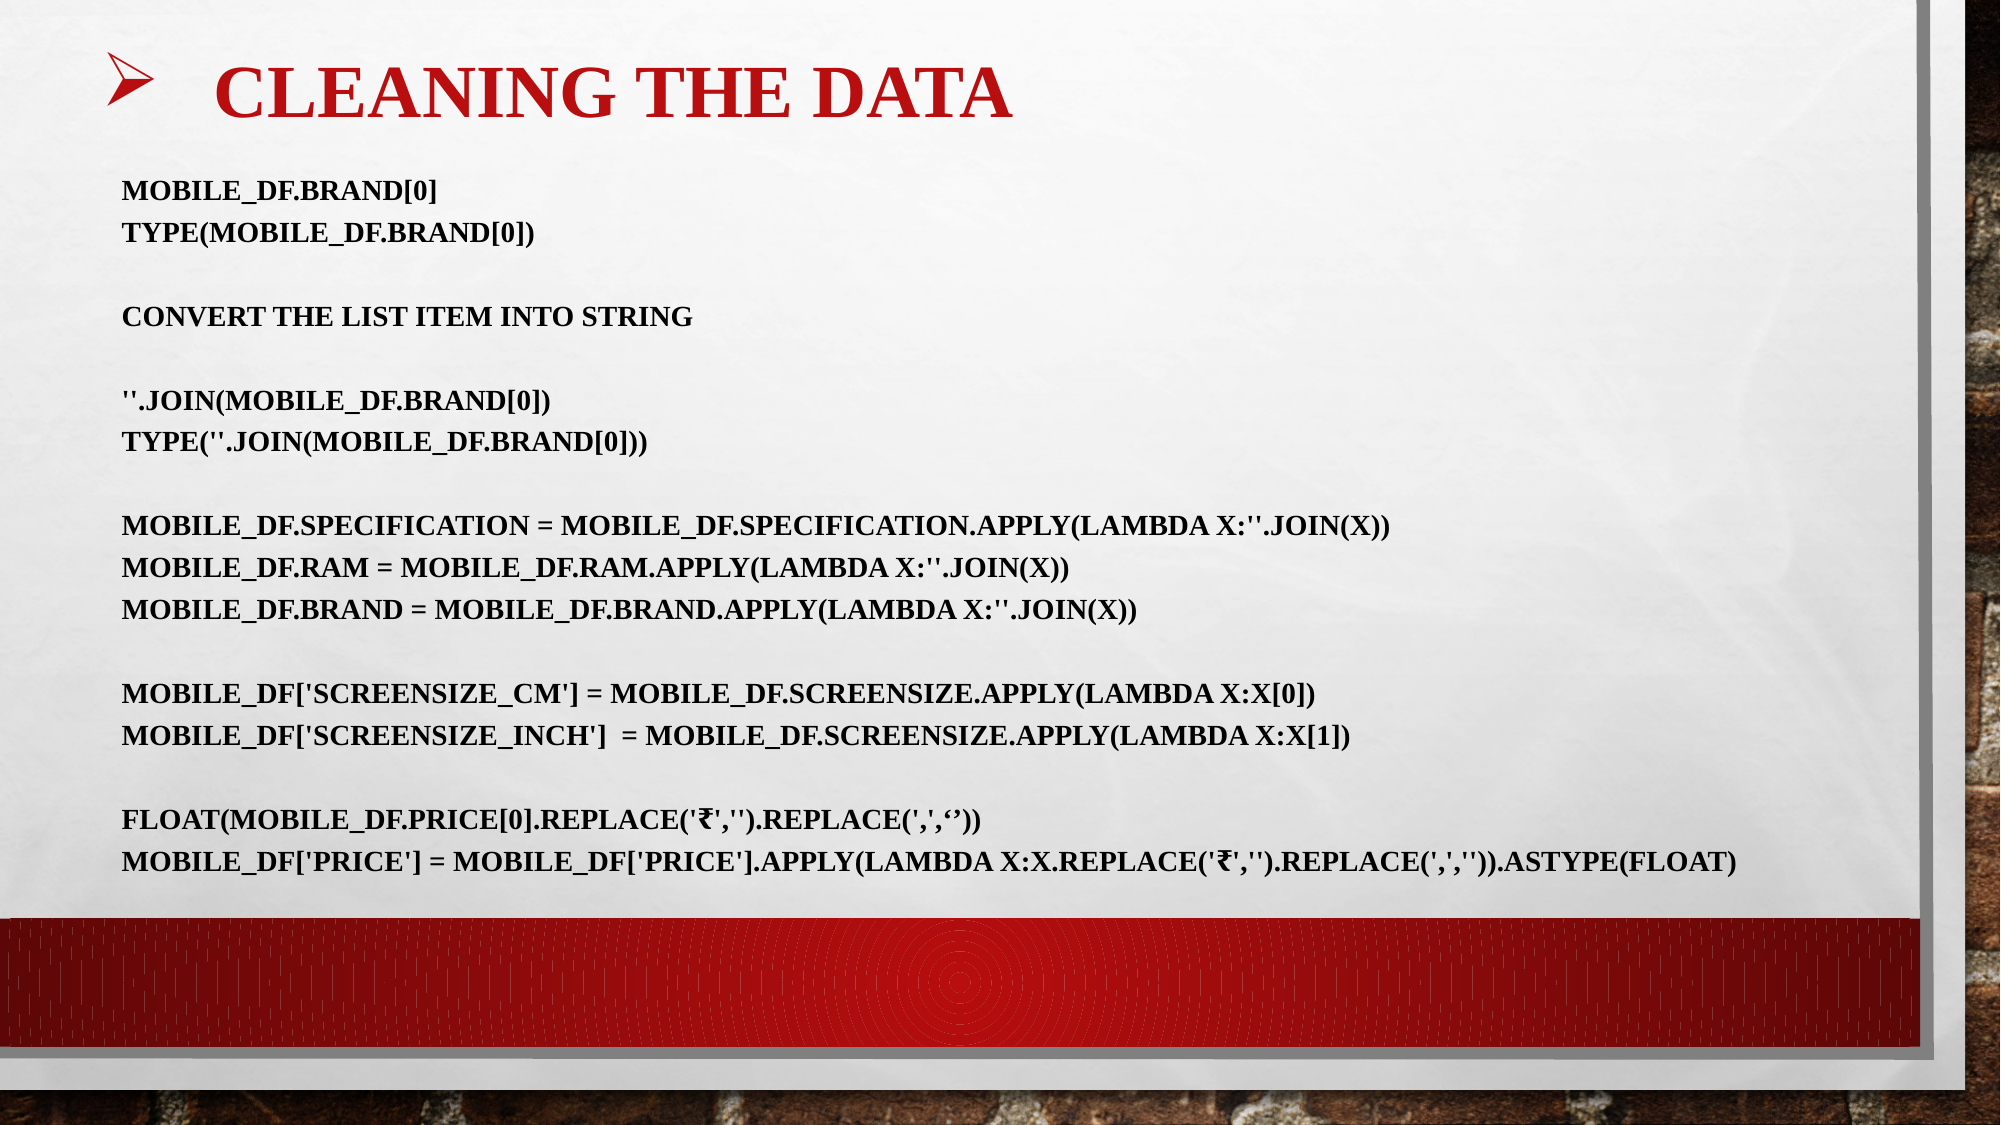

# CLEANING THE DATA
mobile_df.Brand[0]
type(mobile_df.Brand[0])
convert the list item into string
''.join(mobile_df.Brand[0])
type(''.join(mobile_df.Brand[0]))
mobile_df.specification = mobile_df.specification.apply(lambda x:''.join(x))
mobile_df.RAM = mobile_df.RAM.apply(lambda x:''.join(x))
mobile_df.Brand = mobile_df.Brand.apply(lambda x:''.join(x))
mobile_df['ScreenSize_cm'] = mobile_df.ScreenSize.apply(lambda x:x[0])
mobile_df['ScreenSize_inch']  = mobile_df.ScreenSize.apply(lambda x:x[1])
float(mobile_df.Price[0].replace('₹','').replace(',',‘’))
mobile_df['Price'] = mobile_df['Price'].apply(lambda x:x.replace('₹','').replace(',','')).astype(float)